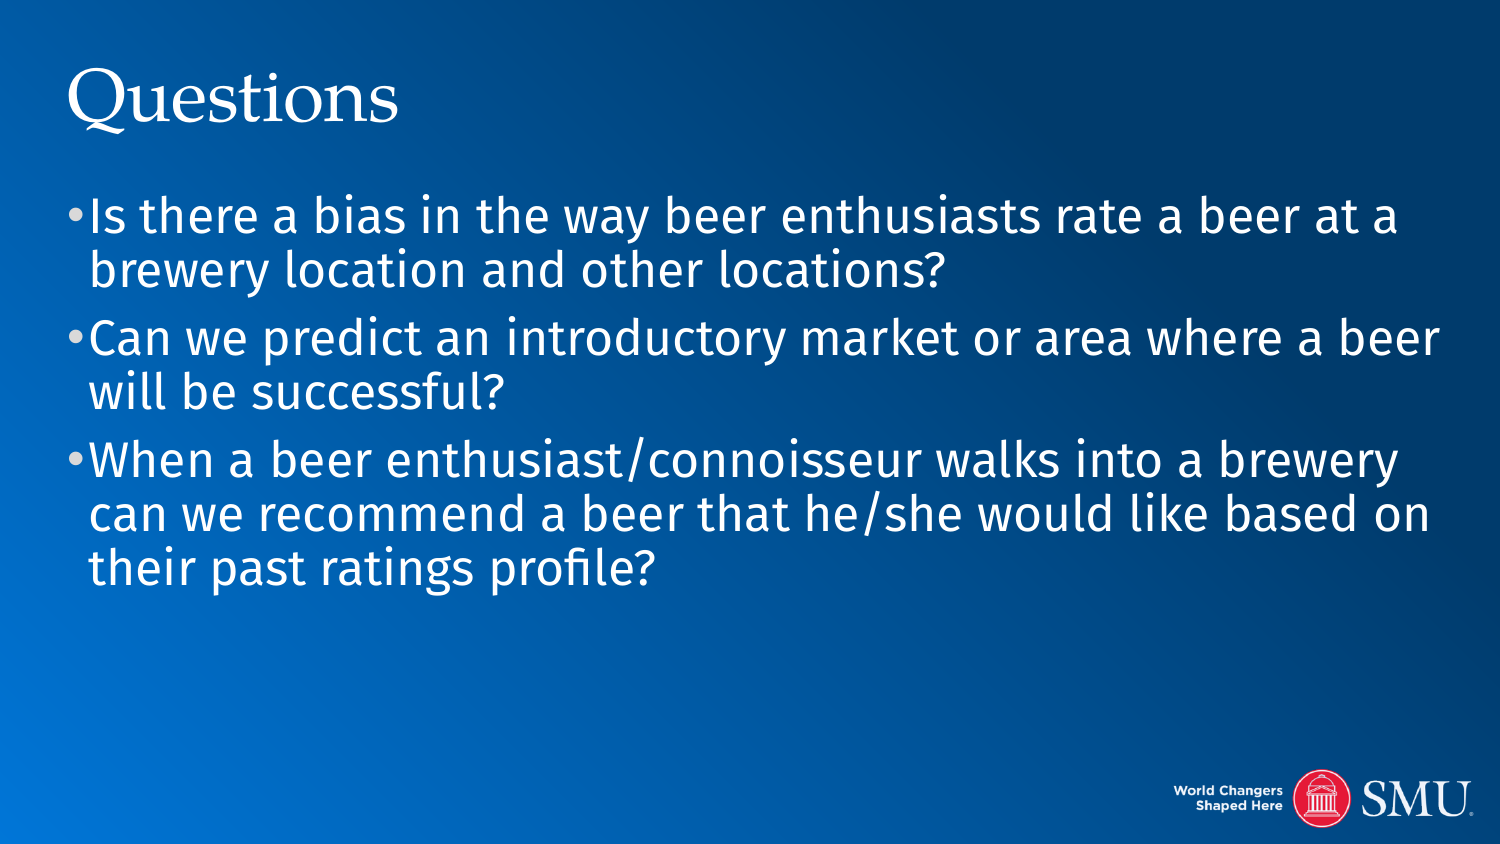

# Questions
Is there a bias in the way beer enthusiasts rate a beer at a brewery location and other locations?
Can we predict an introductory market or area where a beer will be successful?
When a beer enthusiast/connoisseur walks into a brewery can we recommend a beer that he/she would like based on their past ratings profile?